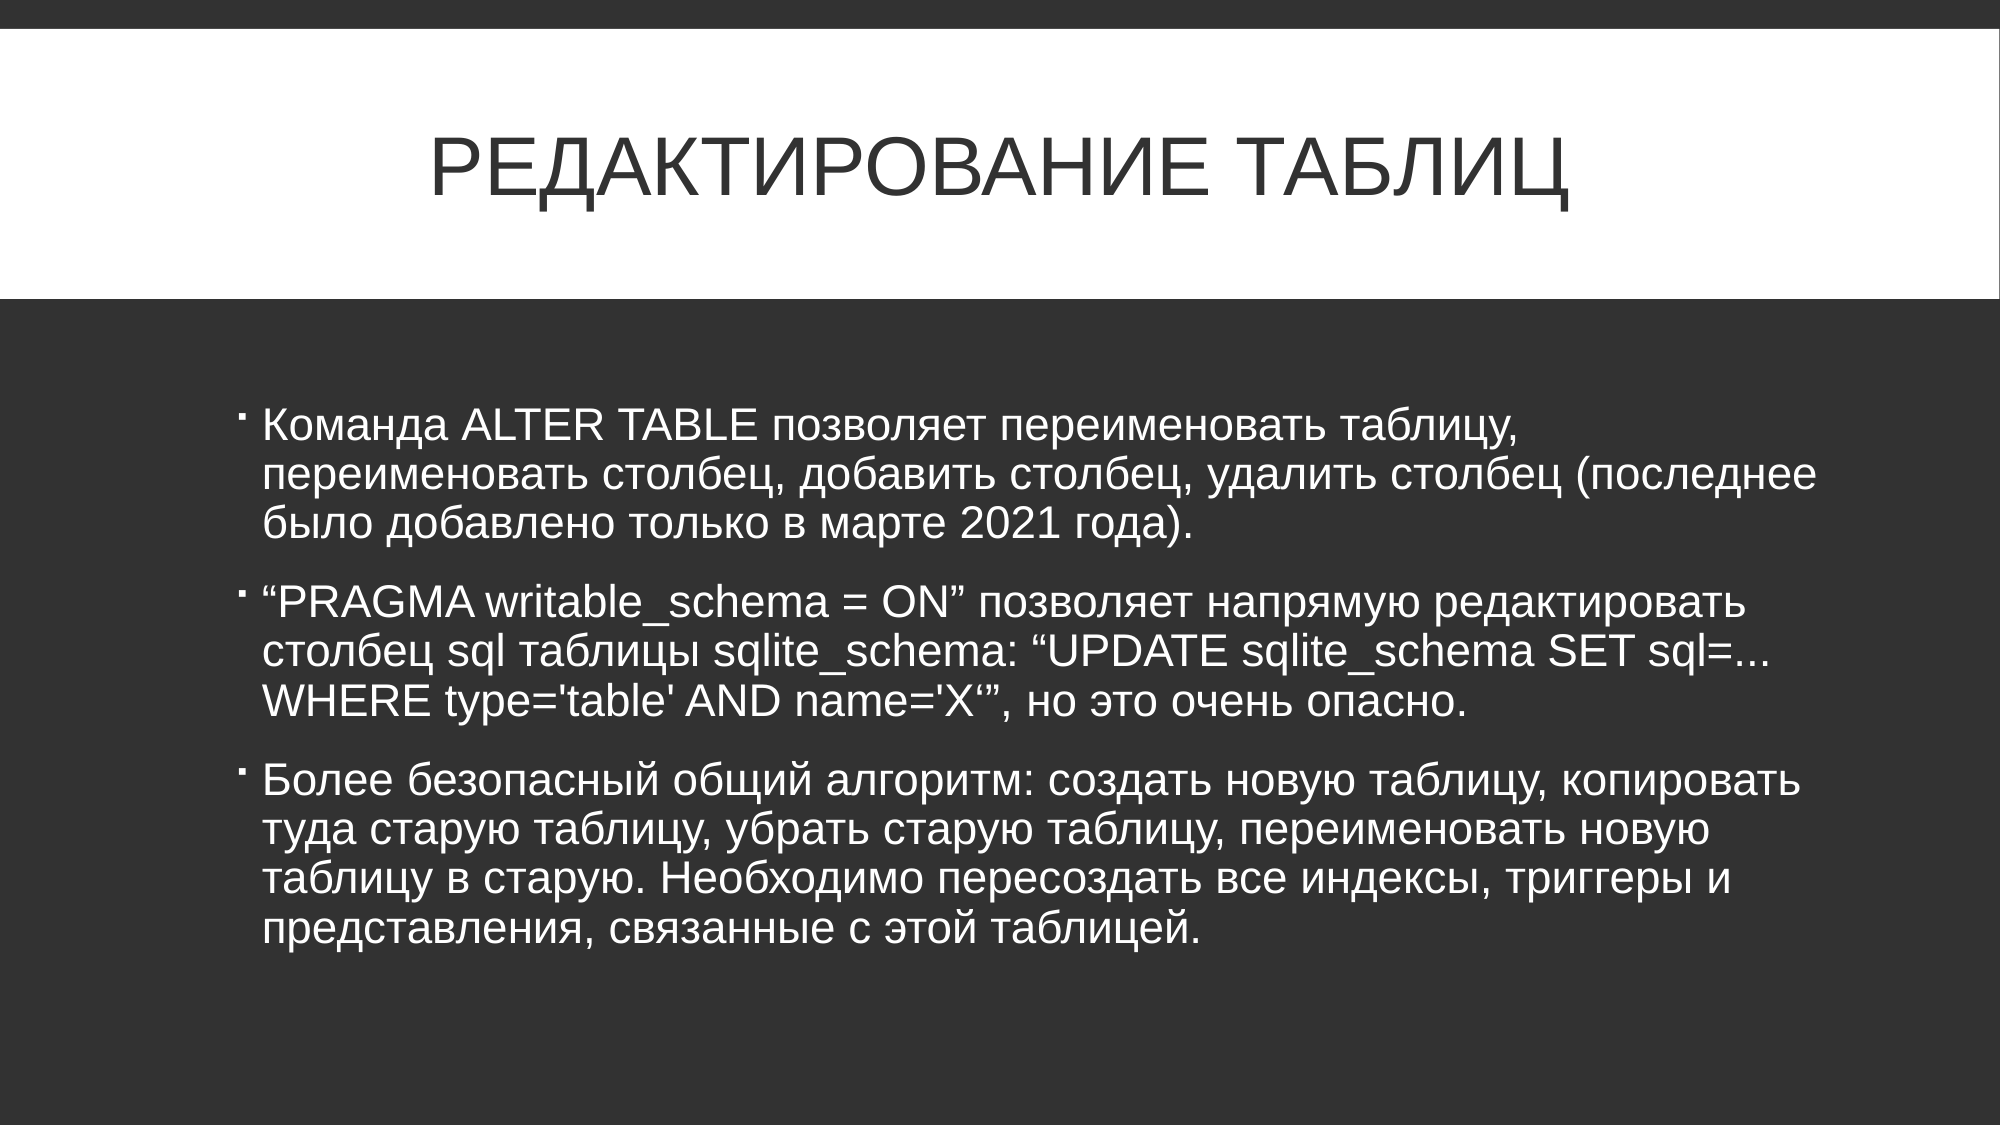

# РЕДАКТИРОВАНИЕ ТАБЛИЦ
Команда ALTER TABLE позволяет переименовать таблицу, переименовать столбец, добавить столбец, удалить столбец (последнее было добавлено только в марте 2021 года).
“PRAGMA writable_schema = ON” позволяет напрямую редактировать столбец sql таблицы sqlite_schema: “UPDATE sqlite_schema SET sql=... WHERE type='table' AND name='X‘”, но это очень опасно.
Более безопасный общий алгоритм: создать новую таблицу, копировать туда старую таблицу, убрать старую таблицу, переименовать новую таблицу в старую. Необходимо пересоздать все индексы, триггеры и представления, связанные с этой таблицей.